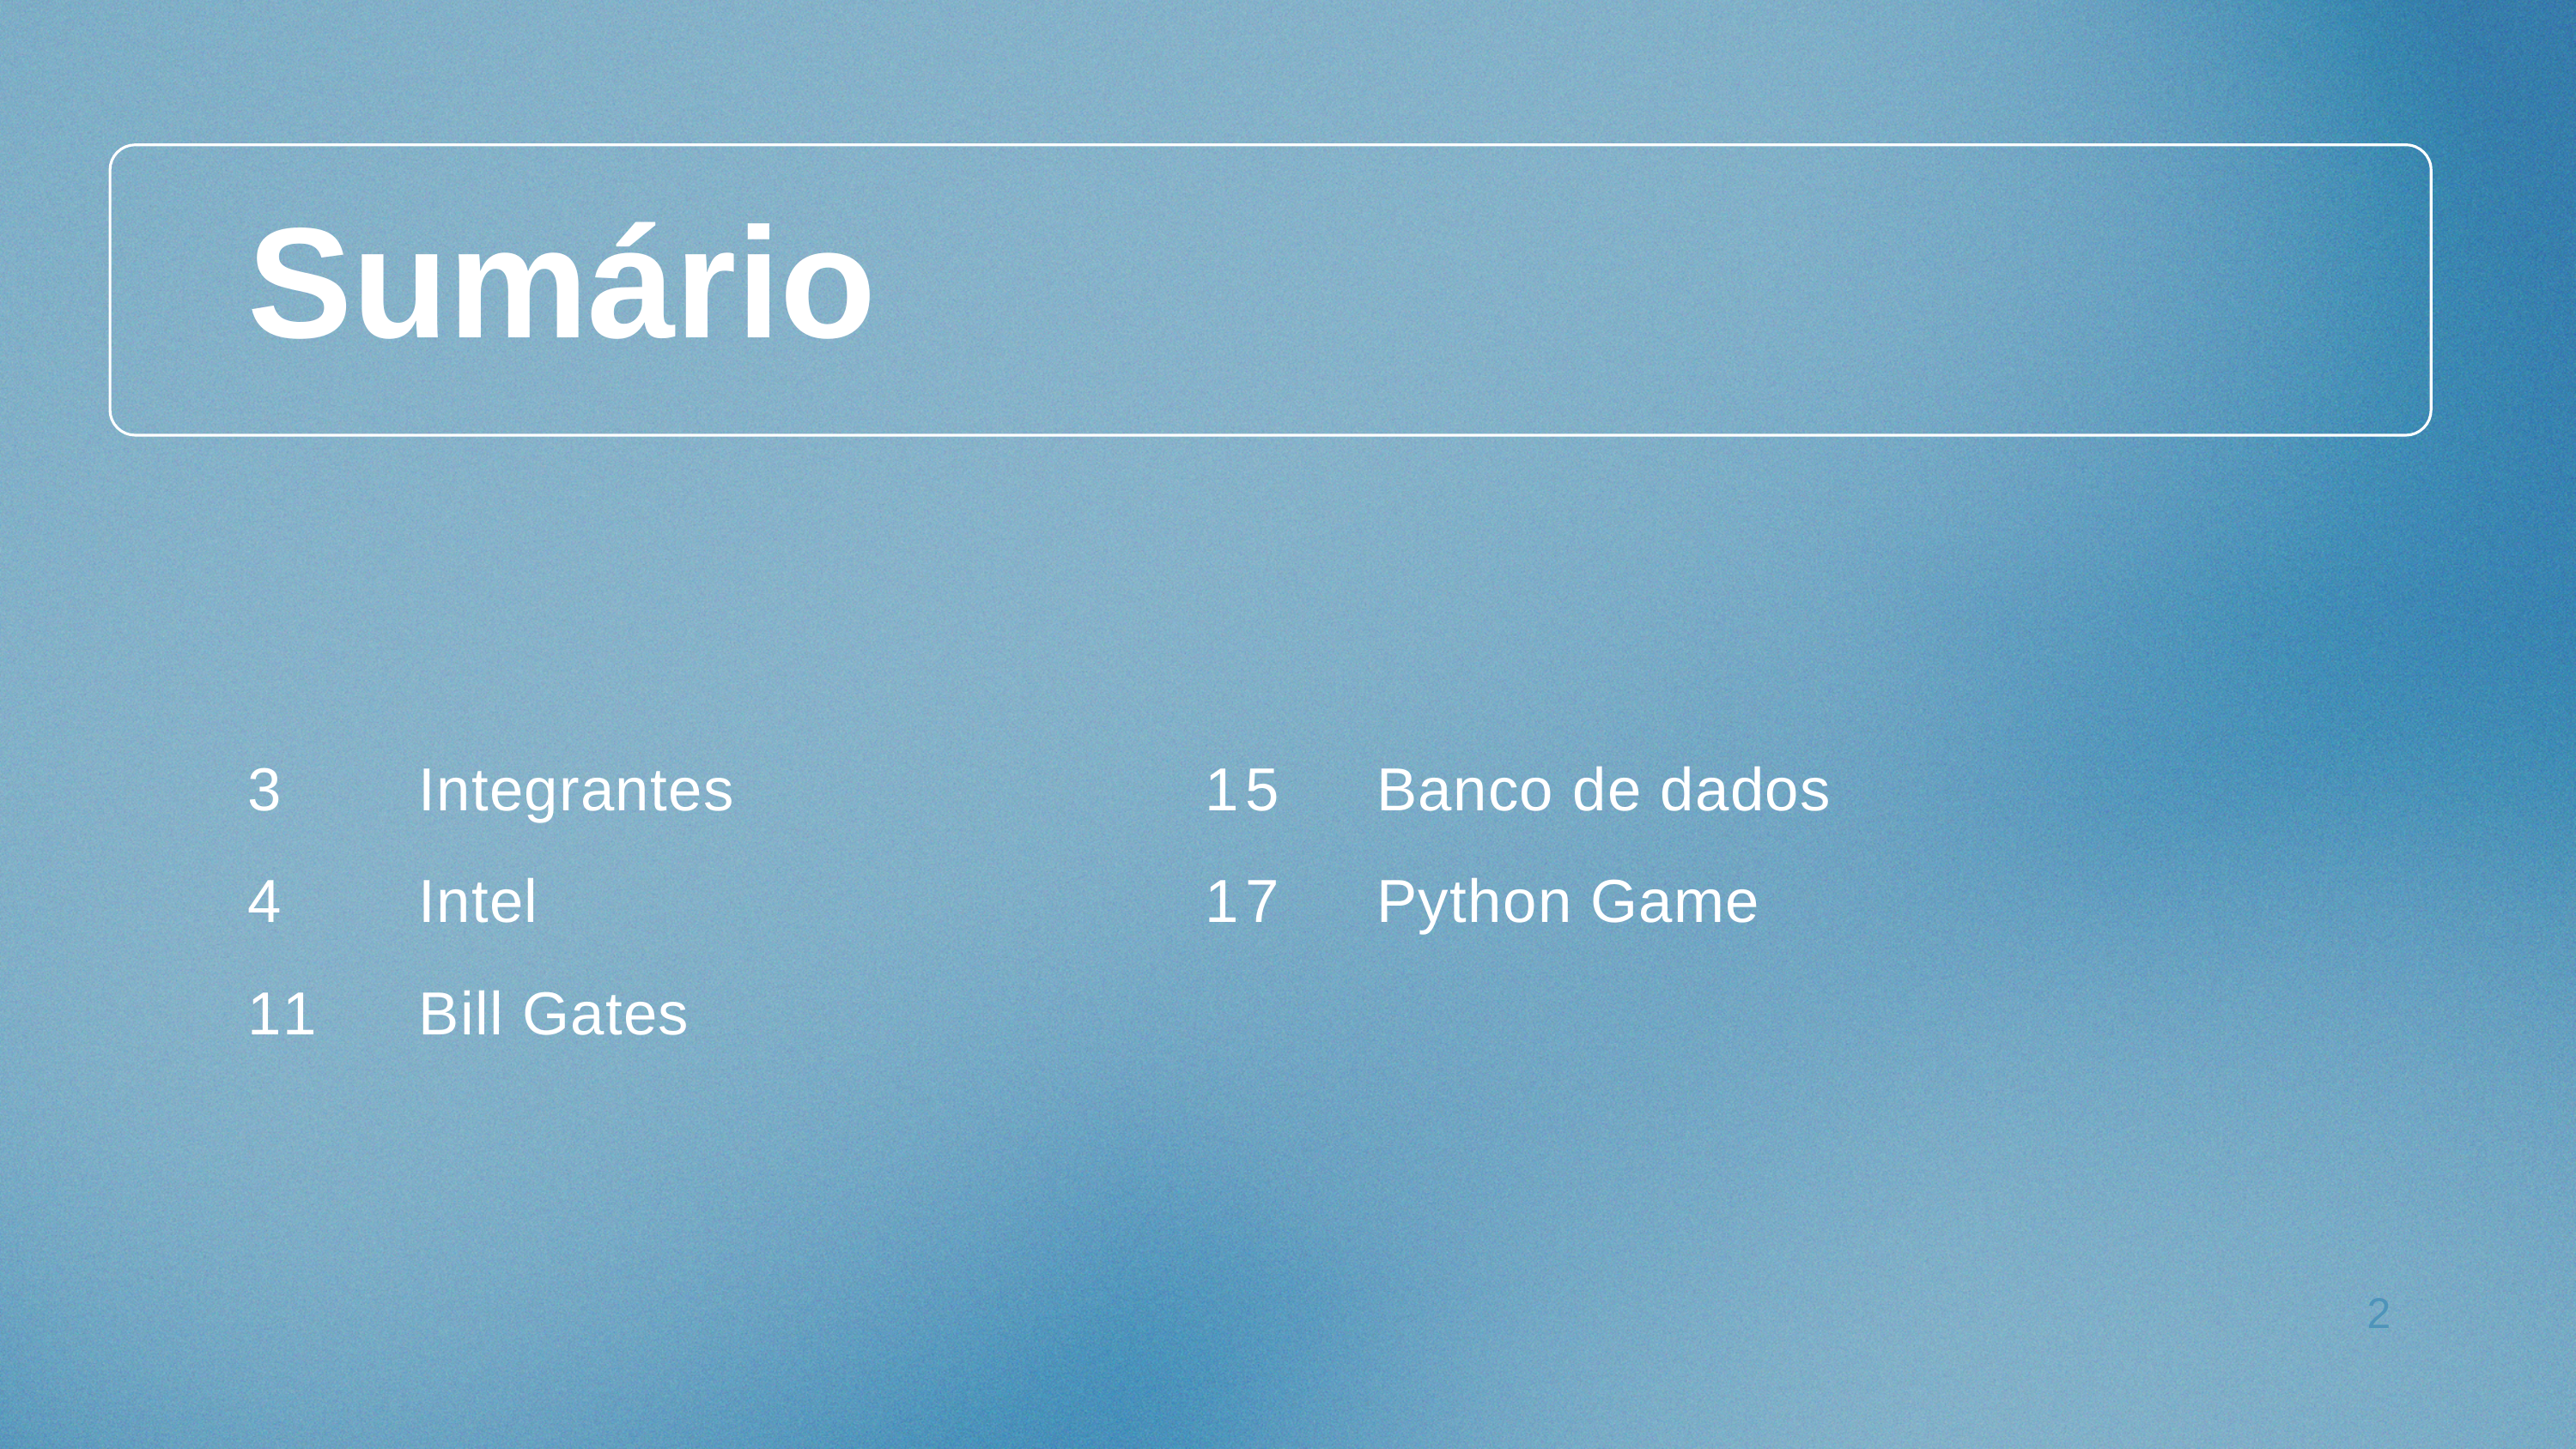

Sumário
3
Integrantes
15
Banco de dados
4
Intel
17
Python Game
11
Bill Gates
2